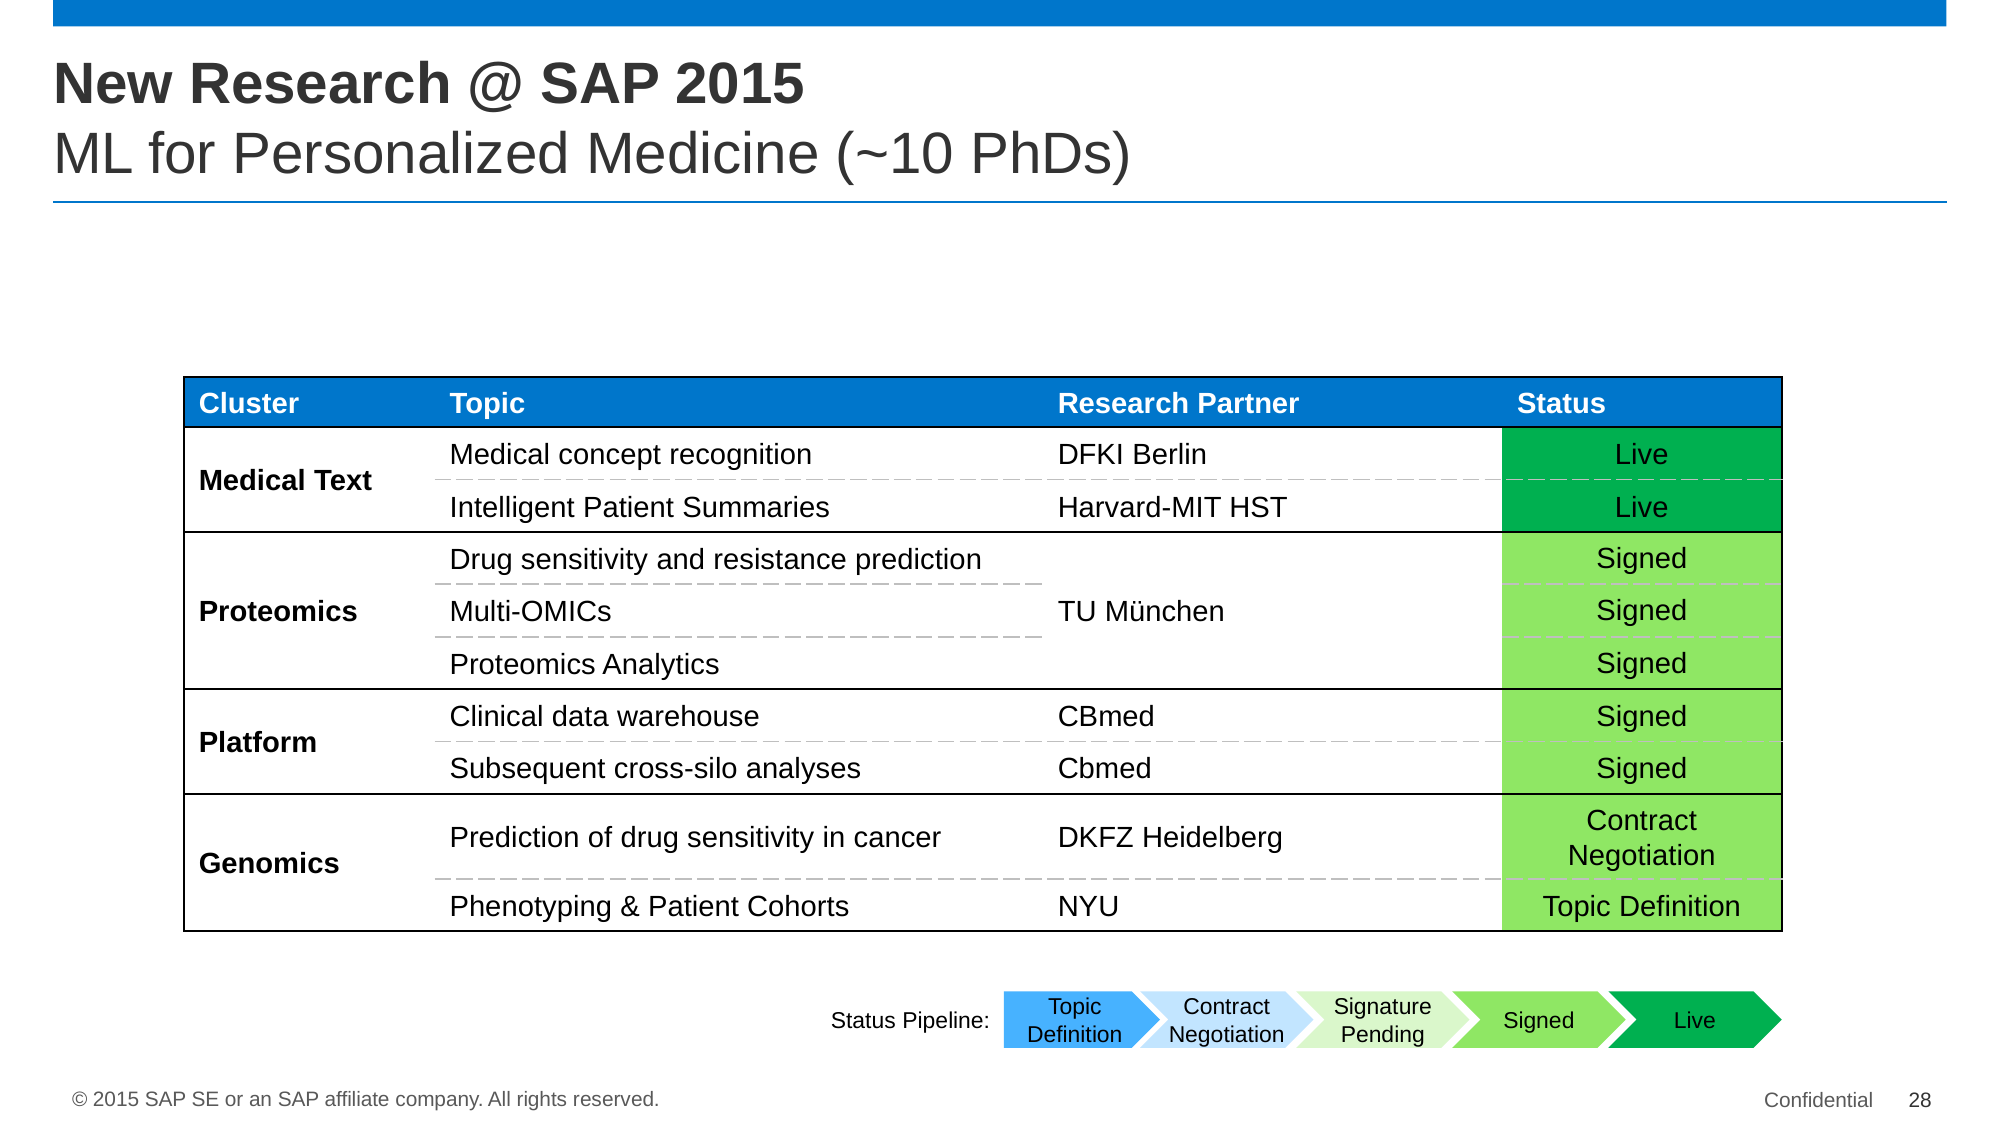

# New Research @ SAP 2015 ML for Personalized Medicine (~10 PhDs)
| Cluster | Topic | Research Partner | Status |
| --- | --- | --- | --- |
| Medical Text | Medical concept recognition | DFKI Berlin | Live |
|  | Intelligent Patient Summaries | Harvard-MIT HST | Live |
| Proteomics | Drug sensitivity and resistance prediction | TU München | Signed |
|  | Multi-OMICs |  | Signed |
|  | Proteomics Analytics |  | Signed |
| Platform | Clinical data warehouse | CBmed | Signed |
|  | Subsequent cross-silo analyses | Cbmed | Signed |
| Genomics | Prediction of drug sensitivity in cancer | DKFZ Heidelberg | Contract Negotiation |
|  | Phenotyping & Patient Cohorts | NYU | Topic Definition |
Status Pipeline:
Signature Pending
Signed
Live
Topic Definition
Contract Negotiation
Confidential
28